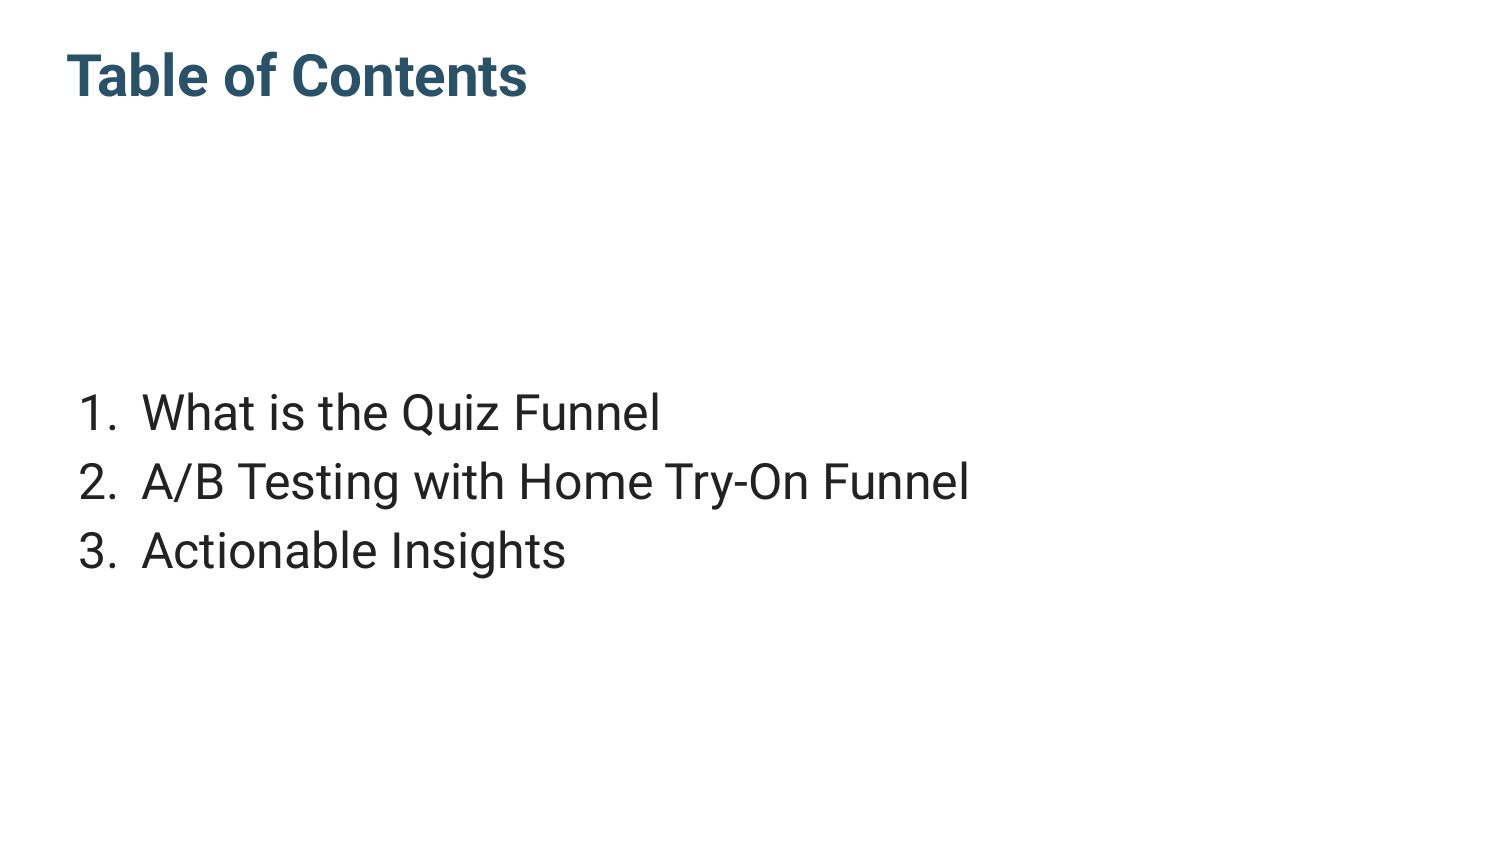

# Table of Contents
What is the Quiz Funnel
A/B Testing with Home Try-On Funnel
Actionable Insights